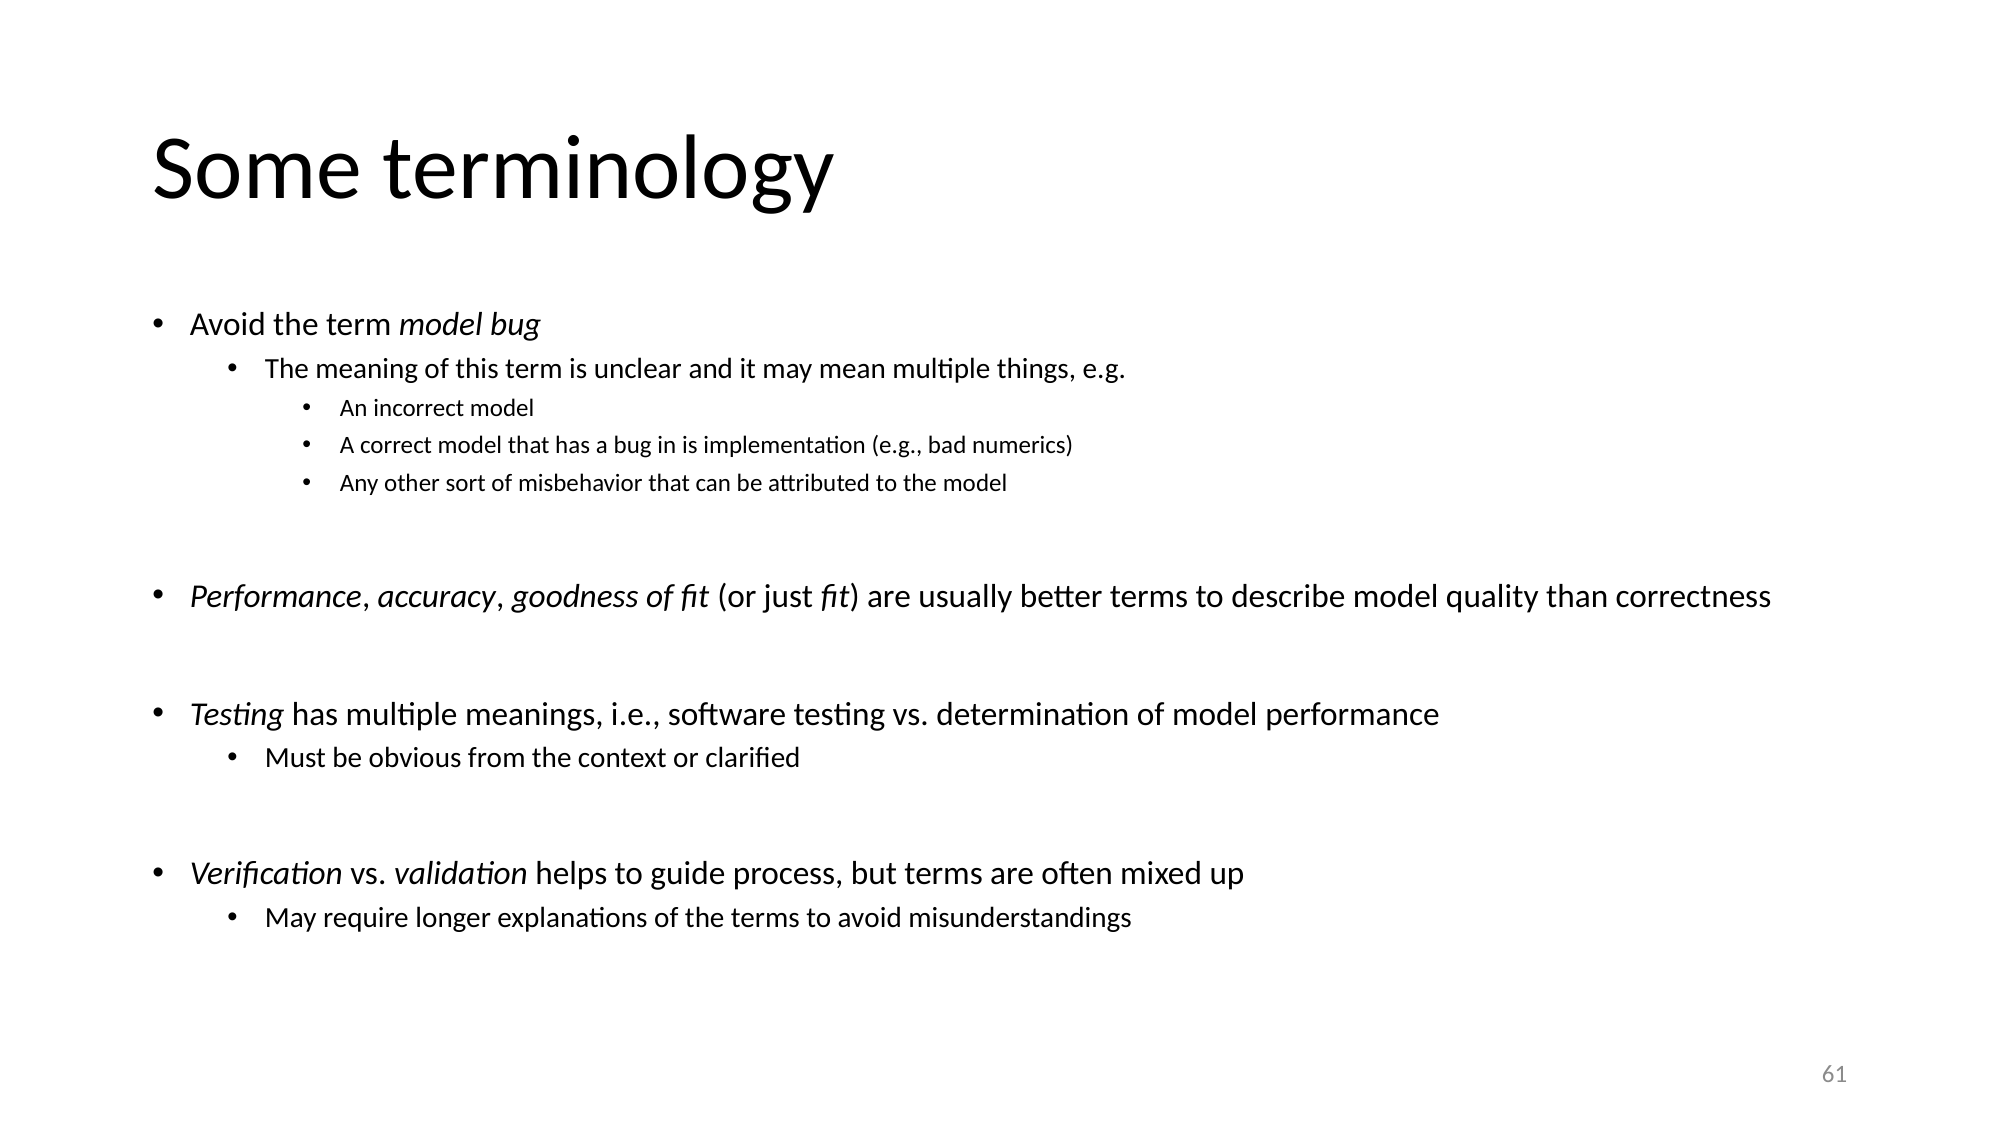

# Some terminology
Avoid the term model bug
The meaning of this term is unclear and it may mean multiple things, e.g.
An incorrect model
A correct model that has a bug in is implementation (e.g., bad numerics)
Any other sort of misbehavior that can be attributed to the model

Performance, accuracy, goodness of fit (or just fit) are usually better terms to describe model quality than correctness

Testing has multiple meanings, i.e., software testing vs. determination of model performance
Must be obvious from the context or clarified

Verification vs. validation helps to guide process, but terms are often mixed up
May require longer explanations of the terms to avoid misunderstandings
61